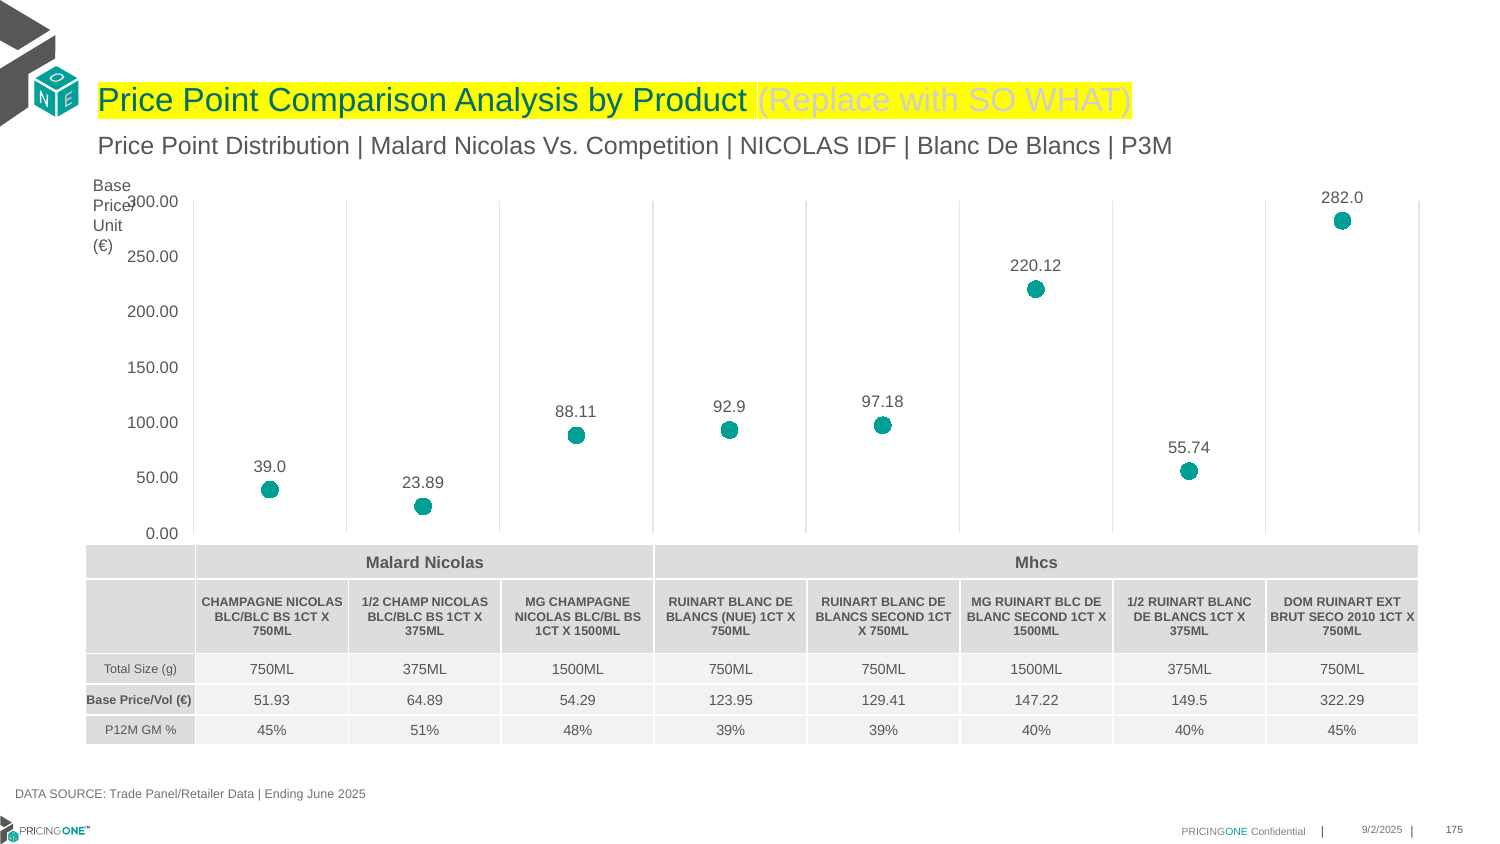

# Price Point Comparison Analysis by Product (Replace with SO WHAT)
Price Point Distribution | Malard Nicolas Vs. Competition | NICOLAS IDF | Blanc De Blancs | P3M
Base Price/Unit (€)

### Chart

| Category | Base Price/Unit |
|---|---|
| CHAMPAGNE NICOLAS BLC/BLC BS 1CT X 750ML | 39.0 |
| 1/2 CHAMP NICOLAS BLC/BLC BS 1CT X 375ML | 23.89 |
| MG CHAMPAGNE NICOLAS BLC/BL BS 1CT X 1500ML | 88.11 |
| RUINART BLANC DE BLANCS (NUE) 1CT X 750ML | 92.9 |
| RUINART BLANC DE BLANCS SECOND 1CT X 750ML | 97.18 |
| MG RUINART BLC DE BLANC SECOND 1CT X 1500ML | 220.12 |
| 1/2 RUINART BLANC DE BLANCS 1CT X 375ML | 55.74 |
| DOM RUINART EXT BRUT SECO 2010 1CT X 750ML | 282.0 |
|  | Malard Nicolas | Malard Nicolas | Malard Nicolas | Mhcs | Mhcs | Mhcs | Mhcs | Mhcs |
| --- | --- | --- | --- | --- | --- | --- | --- | --- |
|  | CHAMPAGNE NICOLAS BLC/BLC BS 1CT X 750ML | 1/2 CHAMP NICOLAS BLC/BLC BS 1CT X 375ML | MG CHAMPAGNE NICOLAS BLC/BL BS 1CT X 1500ML | RUINART BLANC DE BLANCS (NUE) 1CT X 750ML | RUINART BLANC DE BLANCS SECOND 1CT X 750ML | MG RUINART BLC DE BLANC SECOND 1CT X 1500ML | 1/2 RUINART BLANC DE BLANCS 1CT X 375ML | DOM RUINART EXT BRUT SECO 2010 1CT X 750ML |
| Total Size (g) | 750ML | 375ML | 1500ML | 750ML | 750ML | 1500ML | 375ML | 750ML |
| Base Price/Vol (€) | 51.93 | 64.89 | 54.29 | 123.95 | 129.41 | 147.22 | 149.5 | 322.29 |
| P12M GM % | 45% | 51% | 48% | 39% | 39% | 40% | 40% | 45% |
DATA SOURCE: Trade Panel/Retailer Data | Ending June 2025

9/2/2025
175